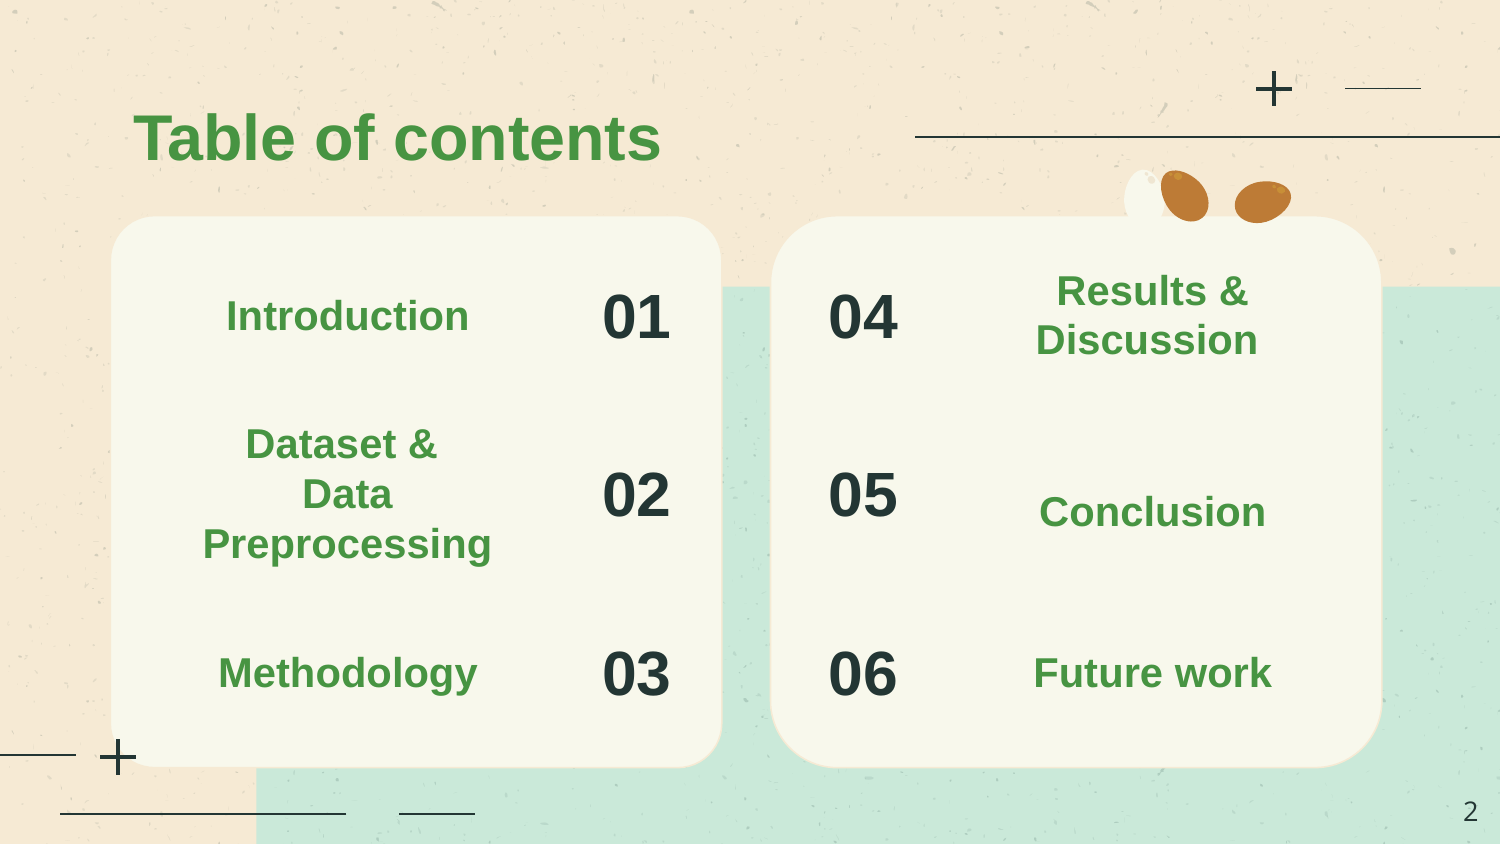

Table of contents

01
04
# Introduction
Results & Discussion
05
02
Dataset &
Data Preprocessing
Conclusion
03
06
Methodology
Future work

2